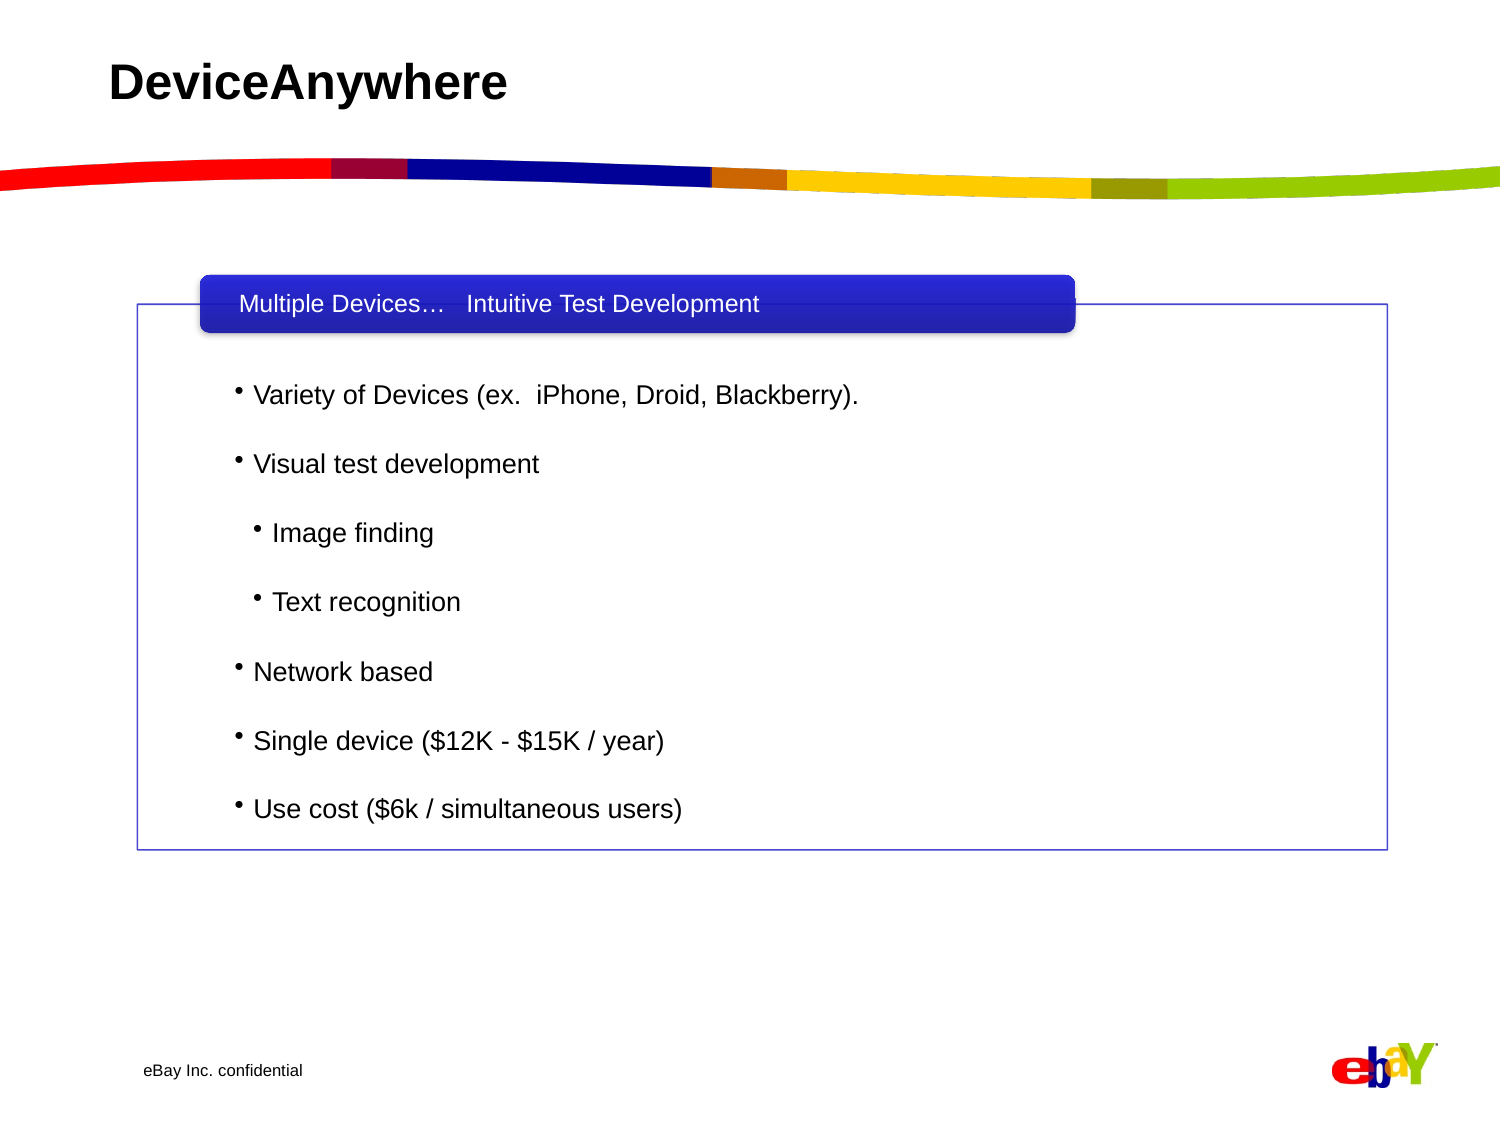

# DeviceAnywhere
Variety of Devices (ex.  iPhone, Droid, Blackberry).
Visual test development
Image finding
Text recognition
Network based
Single device ($12K - $15K / year)
Use cost ($6k / simultaneous users)
Multiple Devices…   Intuitive Test Development